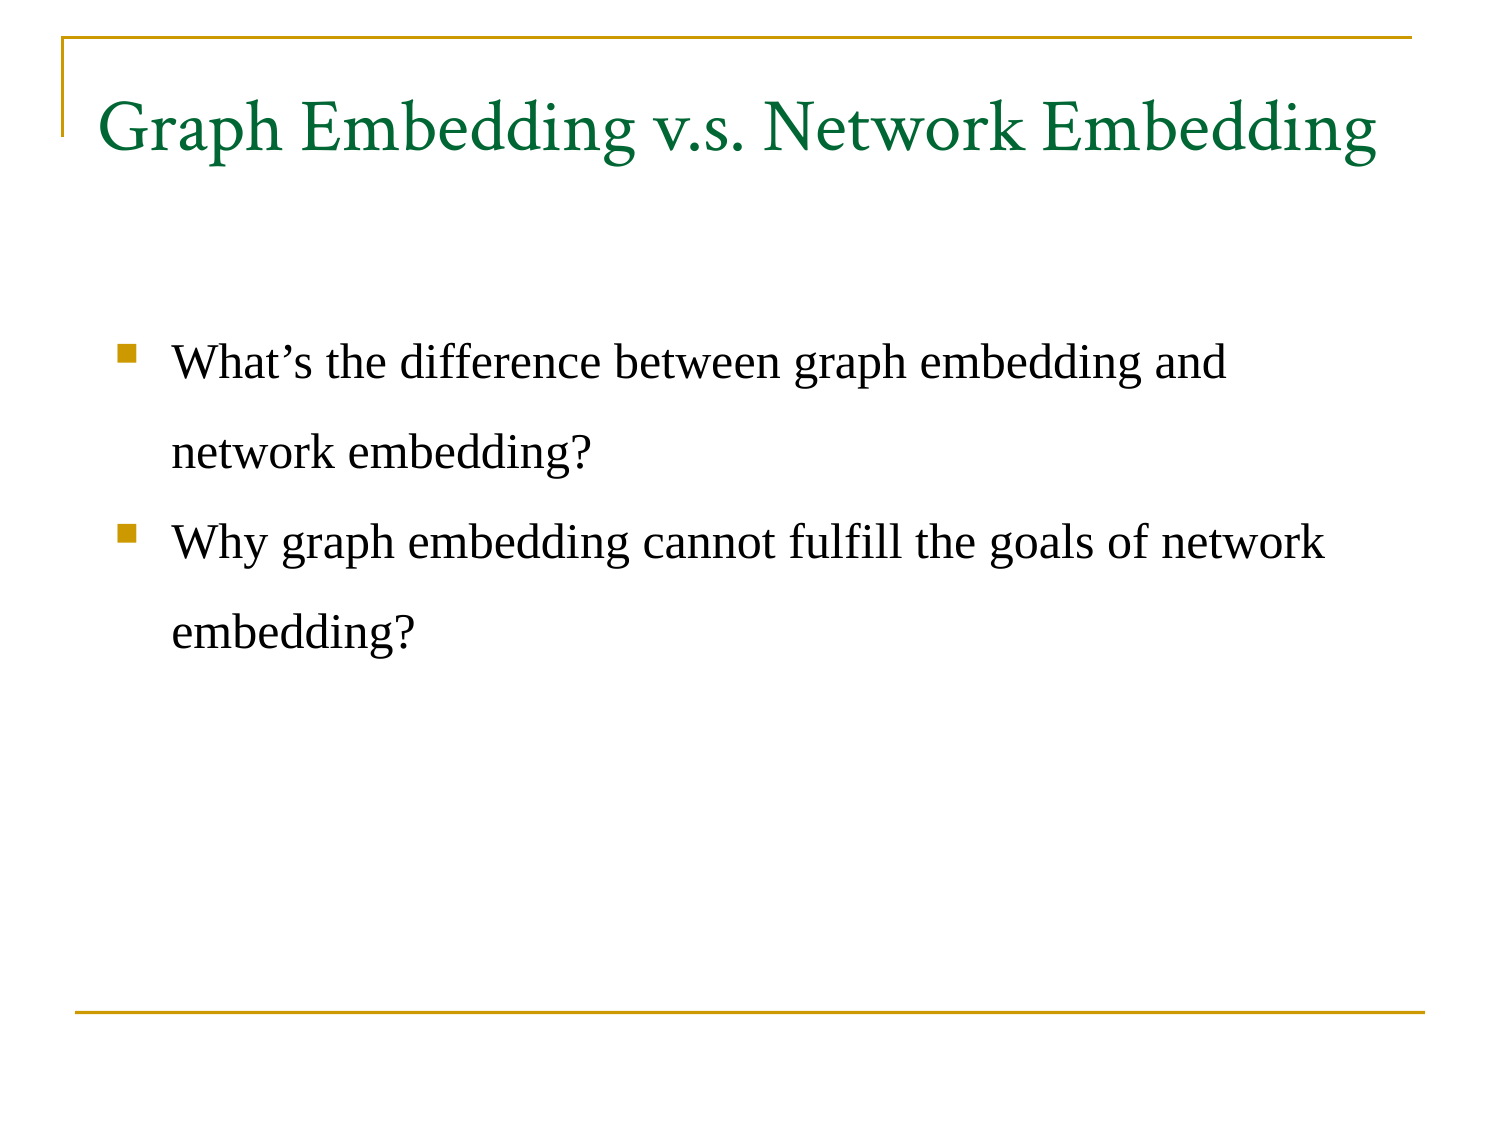

# Graph Embedding v.s. Network Embedding
What’s the difference between graph embedding and network embedding?
Why graph embedding cannot fulfill the goals of network embedding?

22